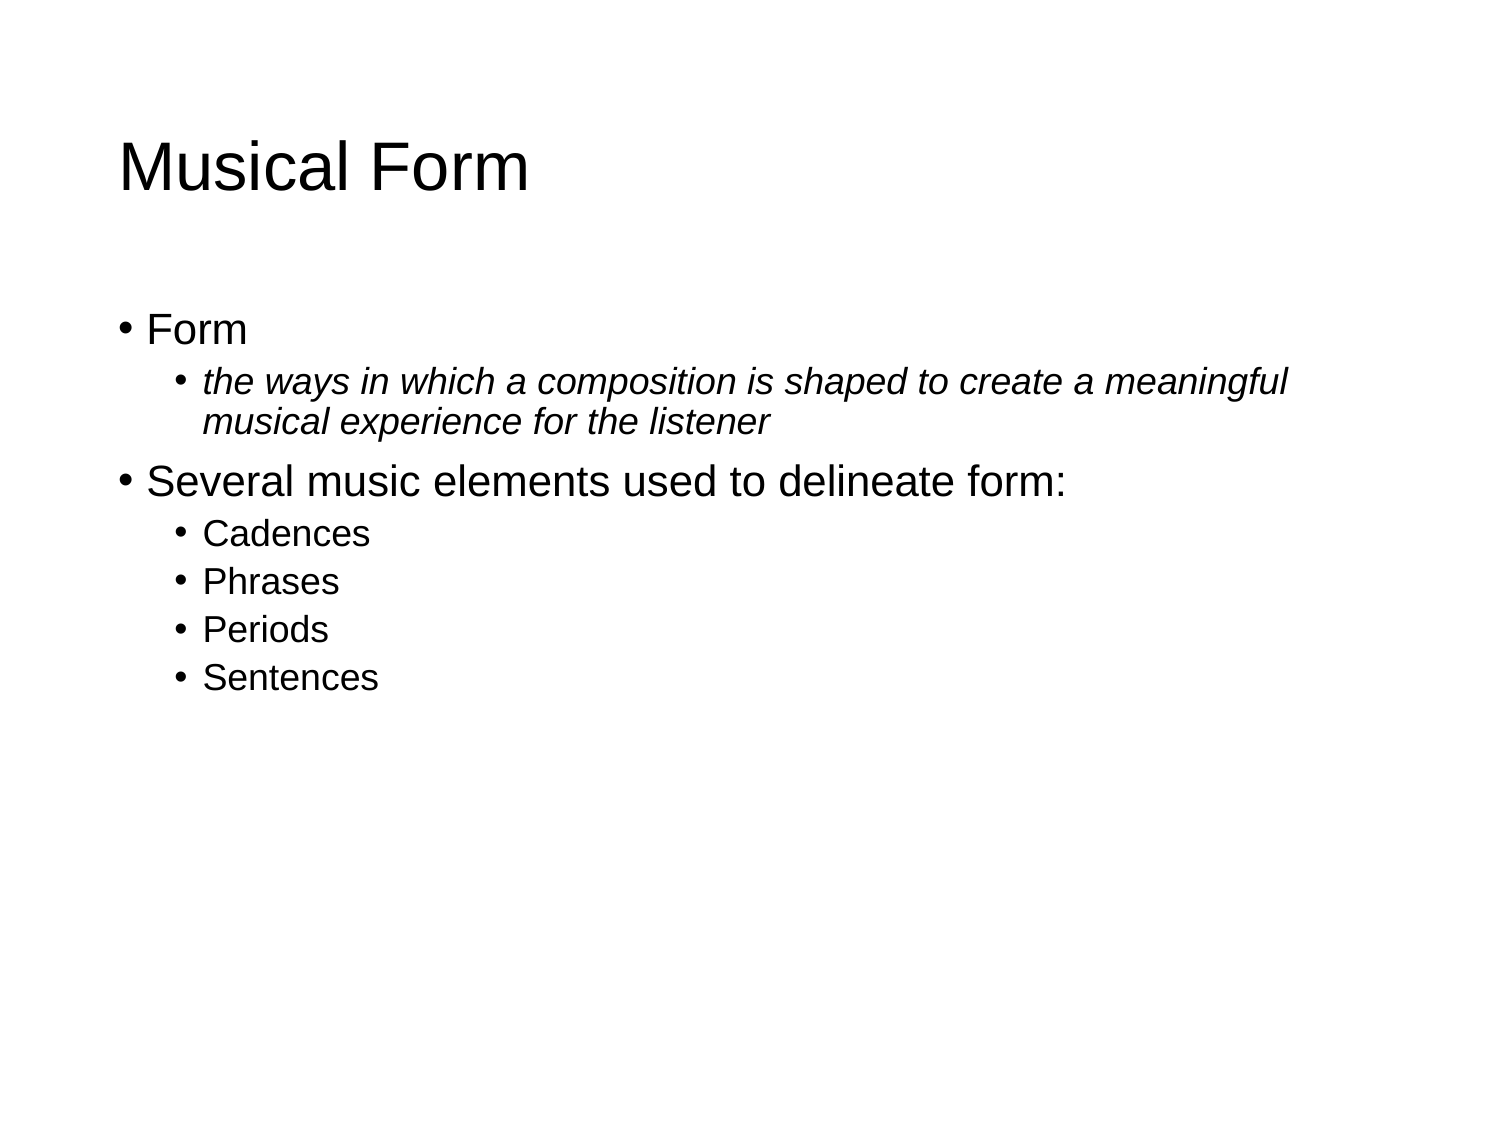

# Musical Form
Form
the ways in which a composition is shaped to create a meaningful musical experience for the listener
Several music elements used to delineate form:
Cadences
Phrases
Periods
Sentences